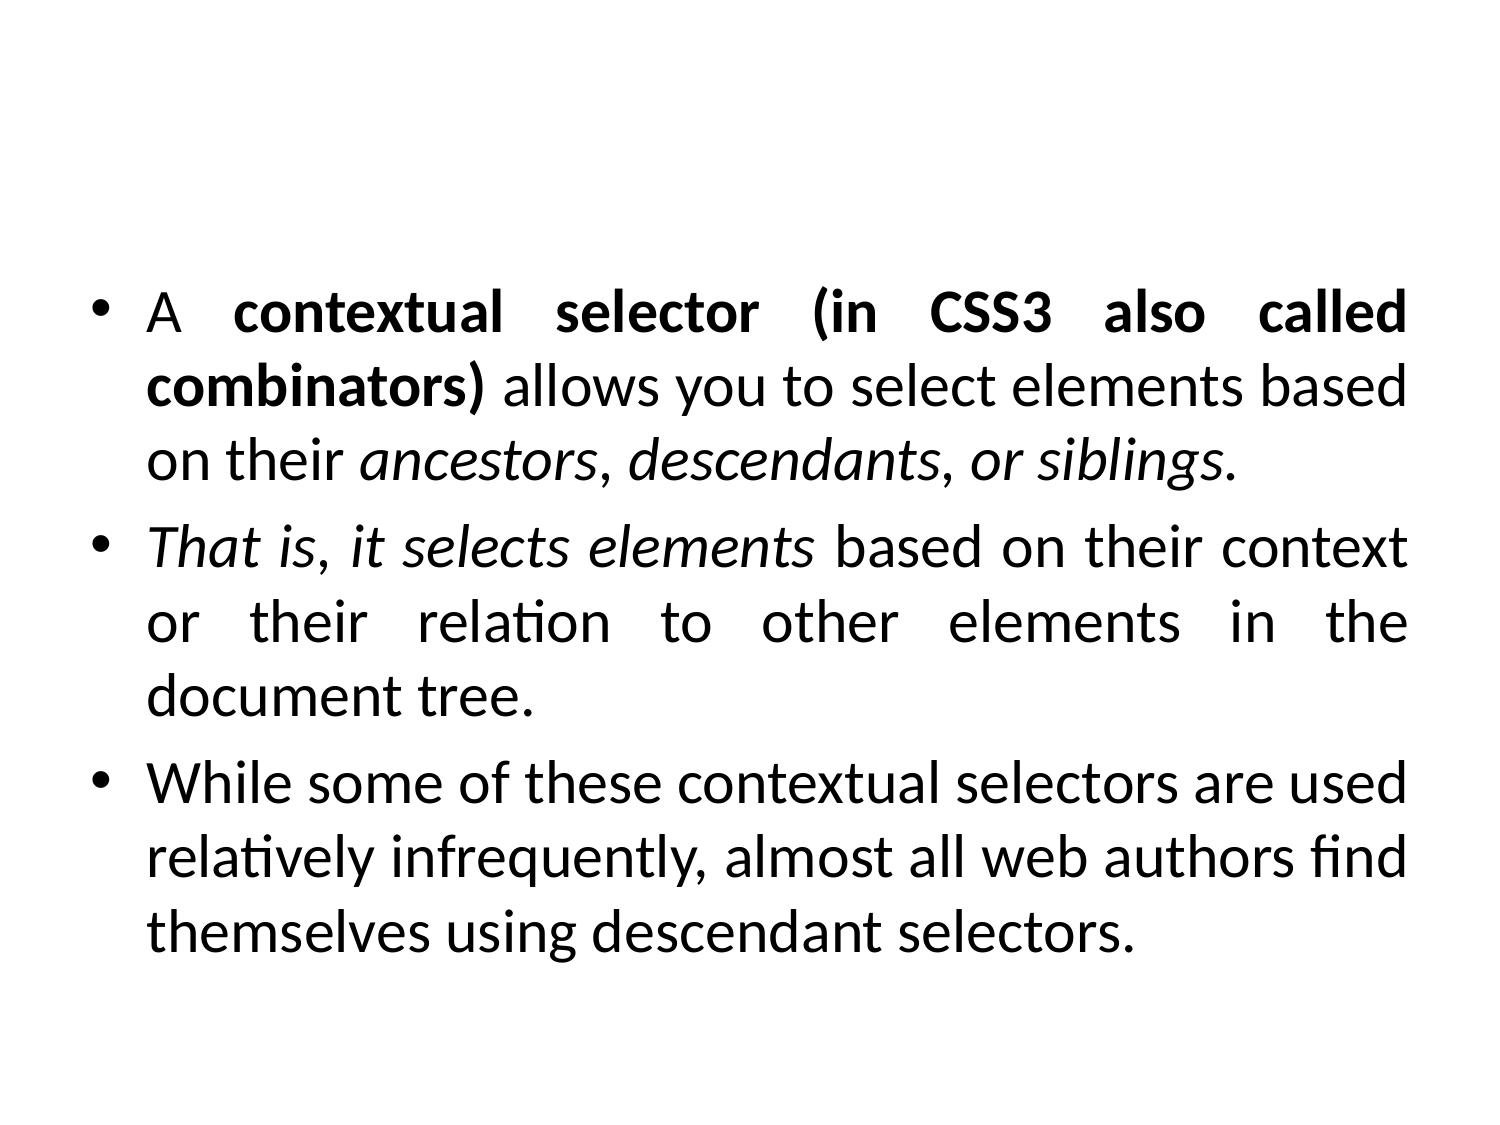

#
A contextual selector (in CSS3 also called combinators) allows you to select elements based on their ancestors, descendants, or siblings.
That is, it selects elements based on their context or their relation to other elements in the document tree.
While some of these contextual selectors are used relatively infrequently, almost all web authors find themselves using descendant selectors.